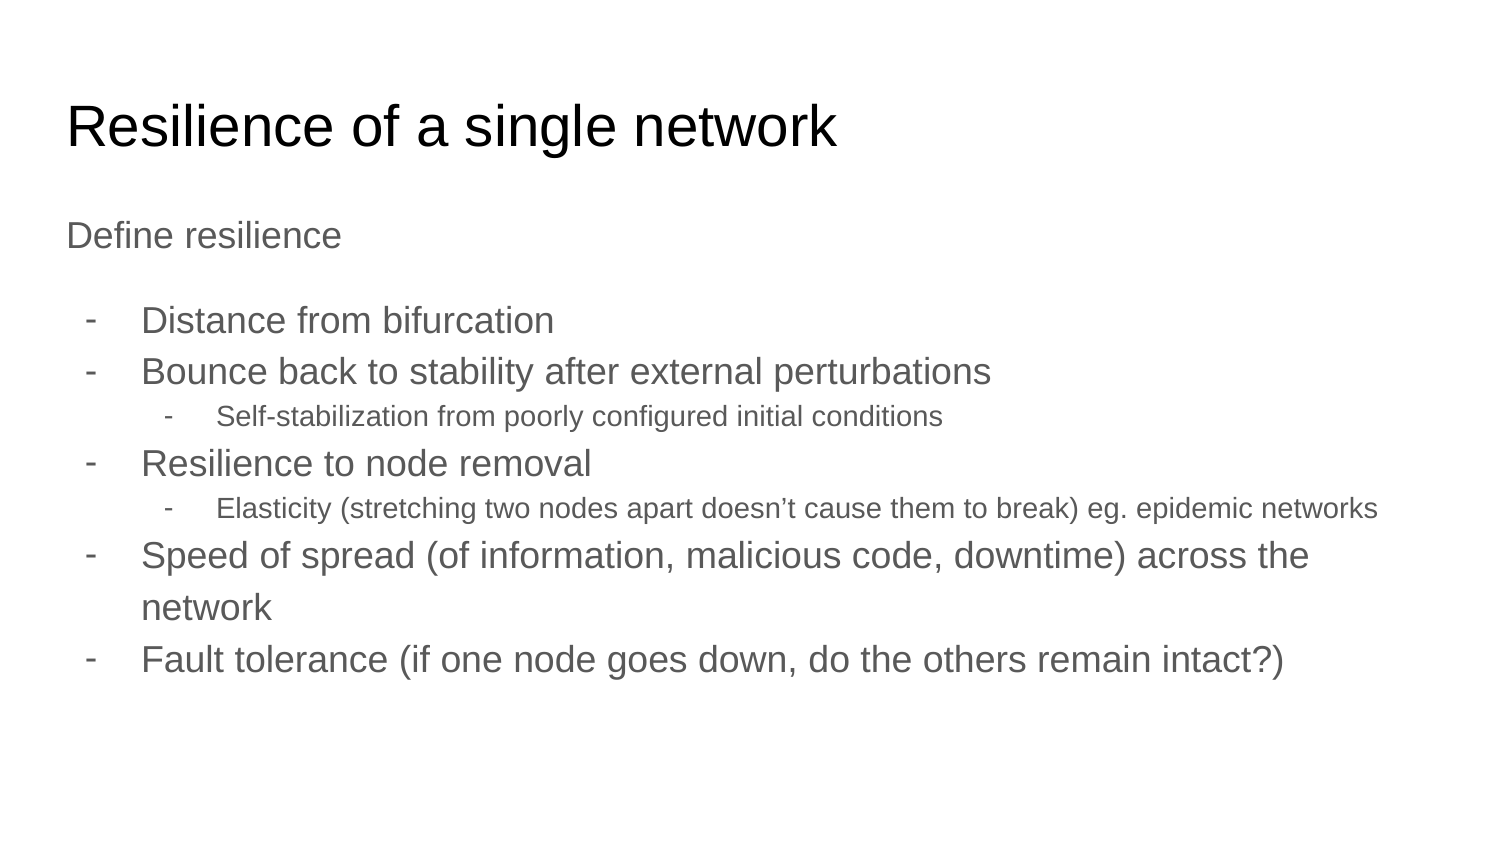

# Resilience of a single network
Define resilience
Distance from bifurcation
Bounce back to stability after external perturbations
Self-stabilization from poorly configured initial conditions
Resilience to node removal
Elasticity (stretching two nodes apart doesn’t cause them to break) eg. epidemic networks
Speed of spread (of information, malicious code, downtime) across the network
Fault tolerance (if one node goes down, do the others remain intact?)